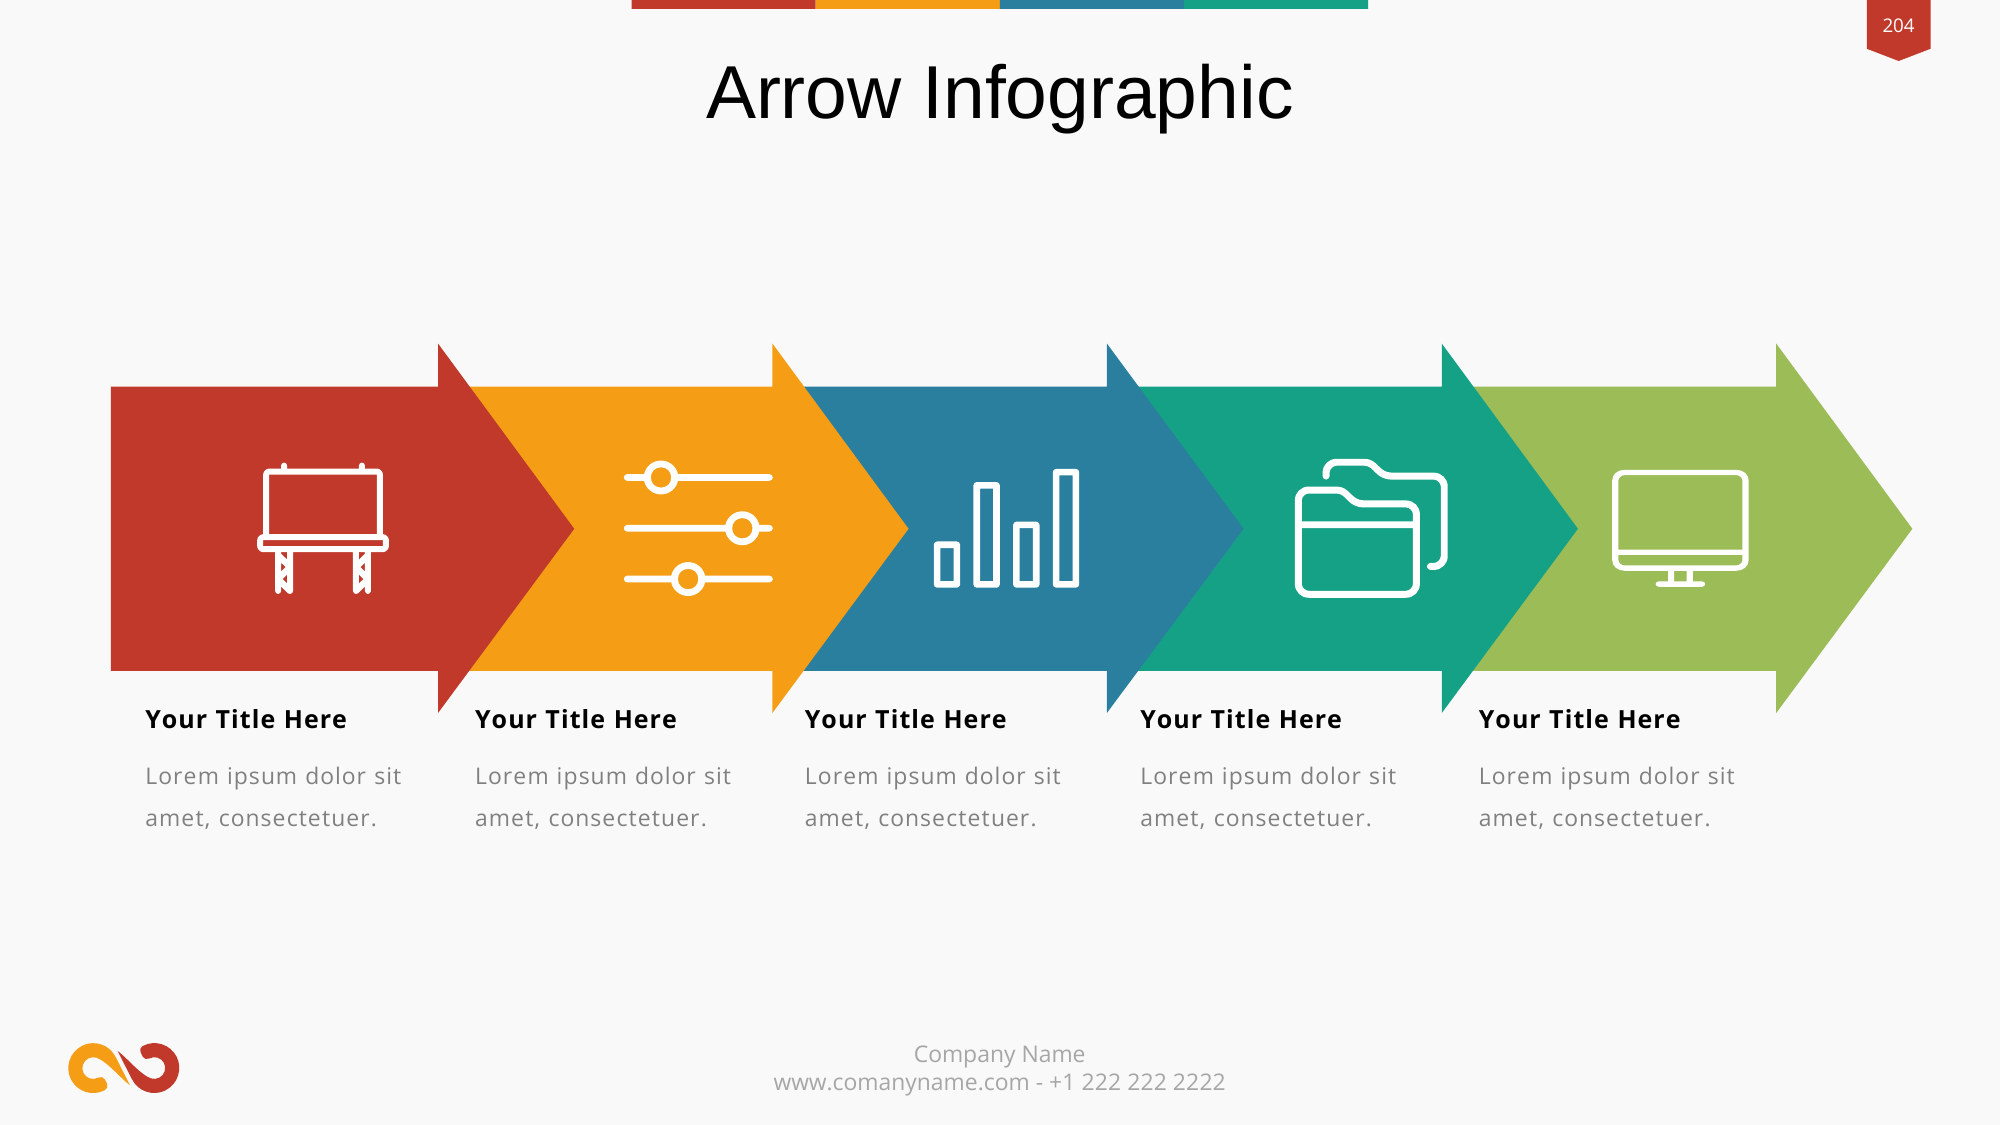

Arrow Infographic

Your Title Here
Your Title Here
Your Title Here
Your Title Here
Your Title Here
Lorem ipsum dolor sit amet, consectetuer.
Lorem ipsum dolor sit amet, consectetuer.
Lorem ipsum dolor sit amet, consectetuer.
Lorem ipsum dolor sit amet, consectetuer.
Lorem ipsum dolor sit amet, consectetuer.